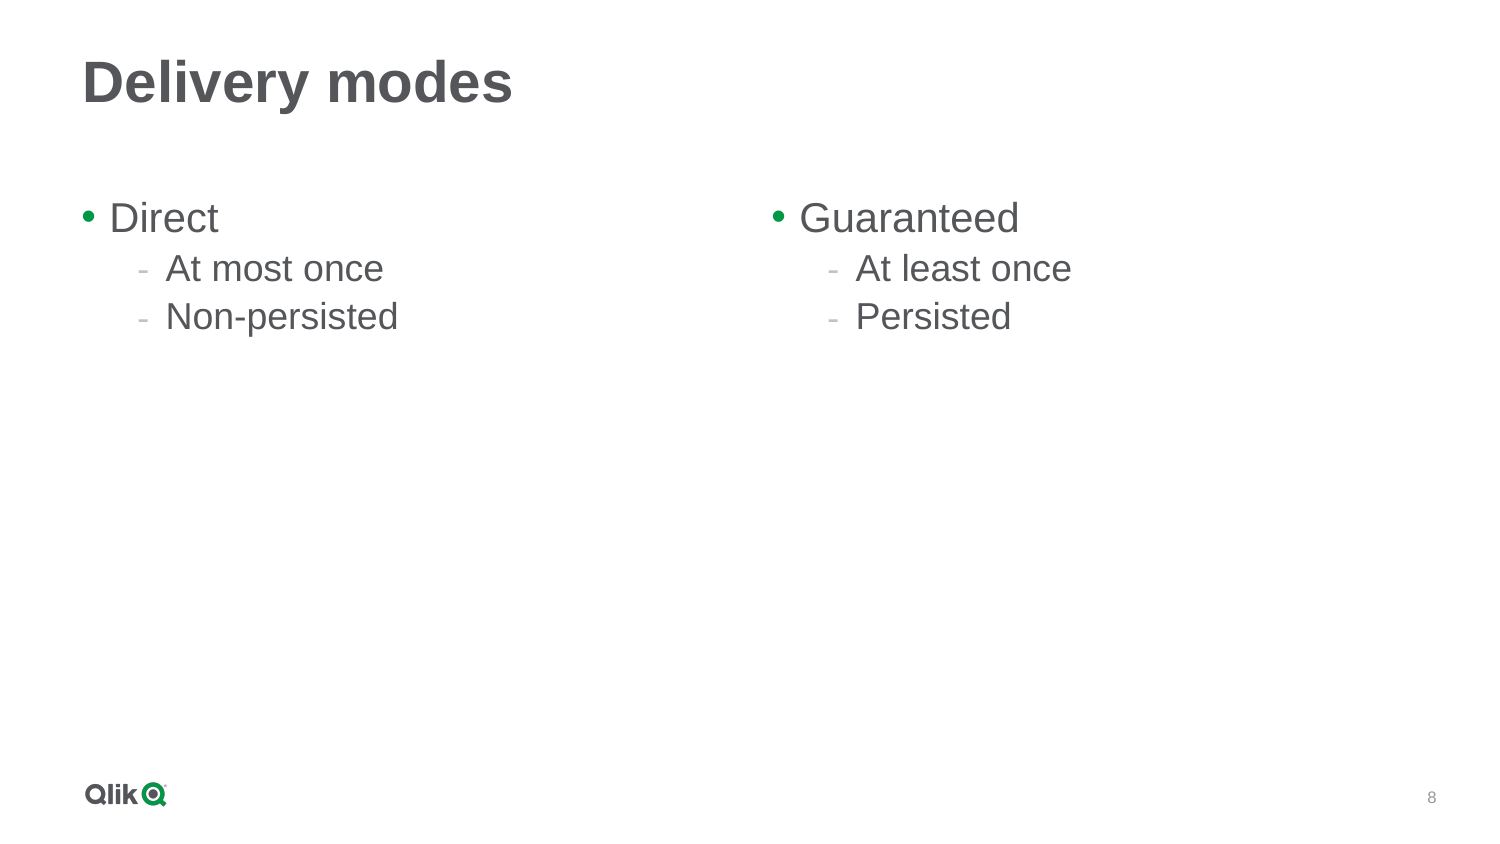

# Delivery modes
Direct
At most once
Non-persisted
Guaranteed
At least once
Persisted